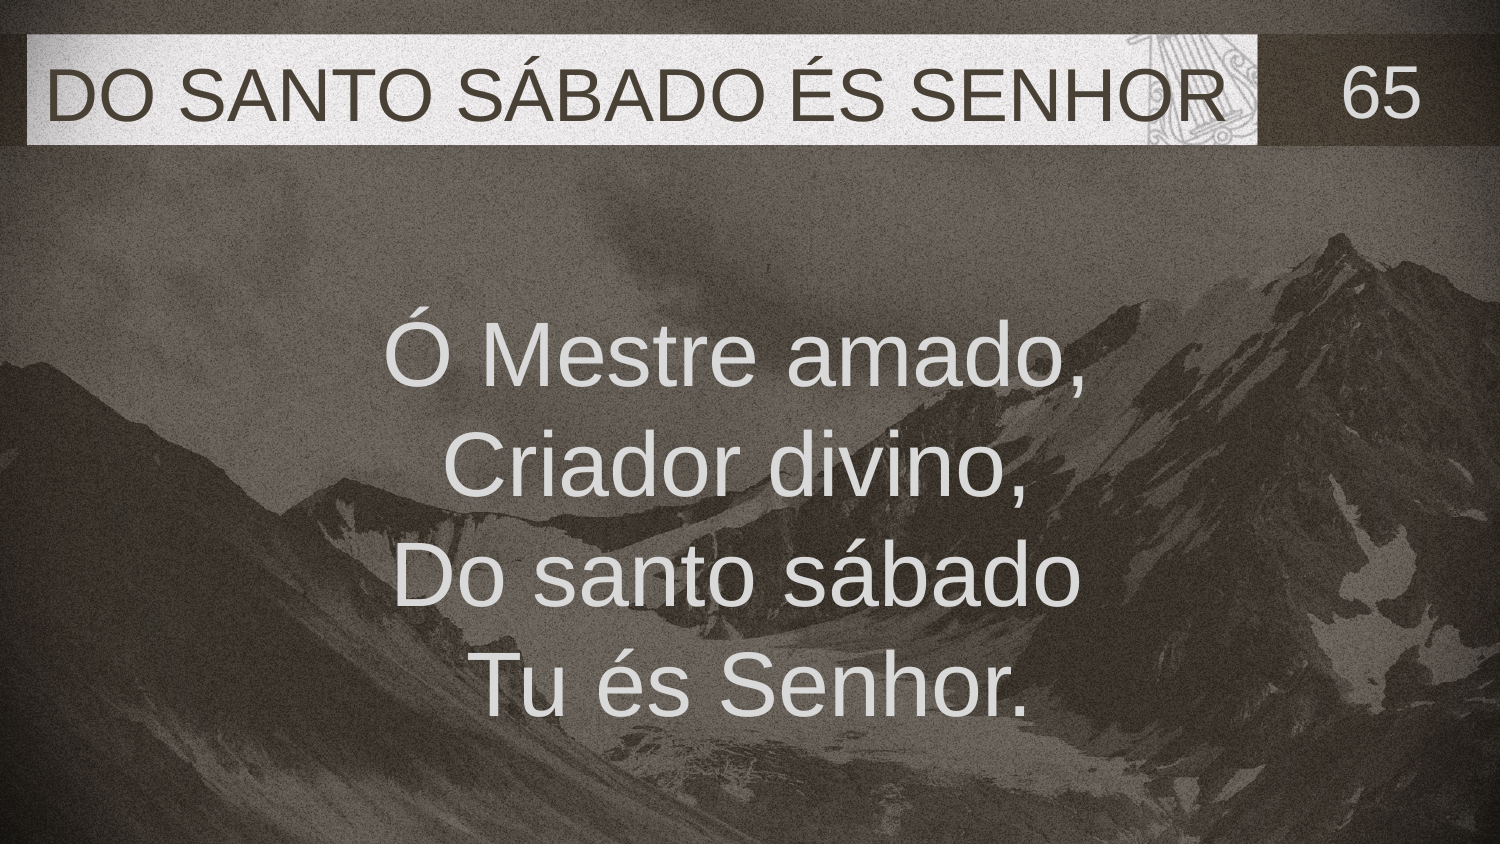

# DO SANTO SÁBADO ÉS SENHOR
65
Ó Mestre amado,
Criador divino,
Do santo sábado
Tu és Senhor.